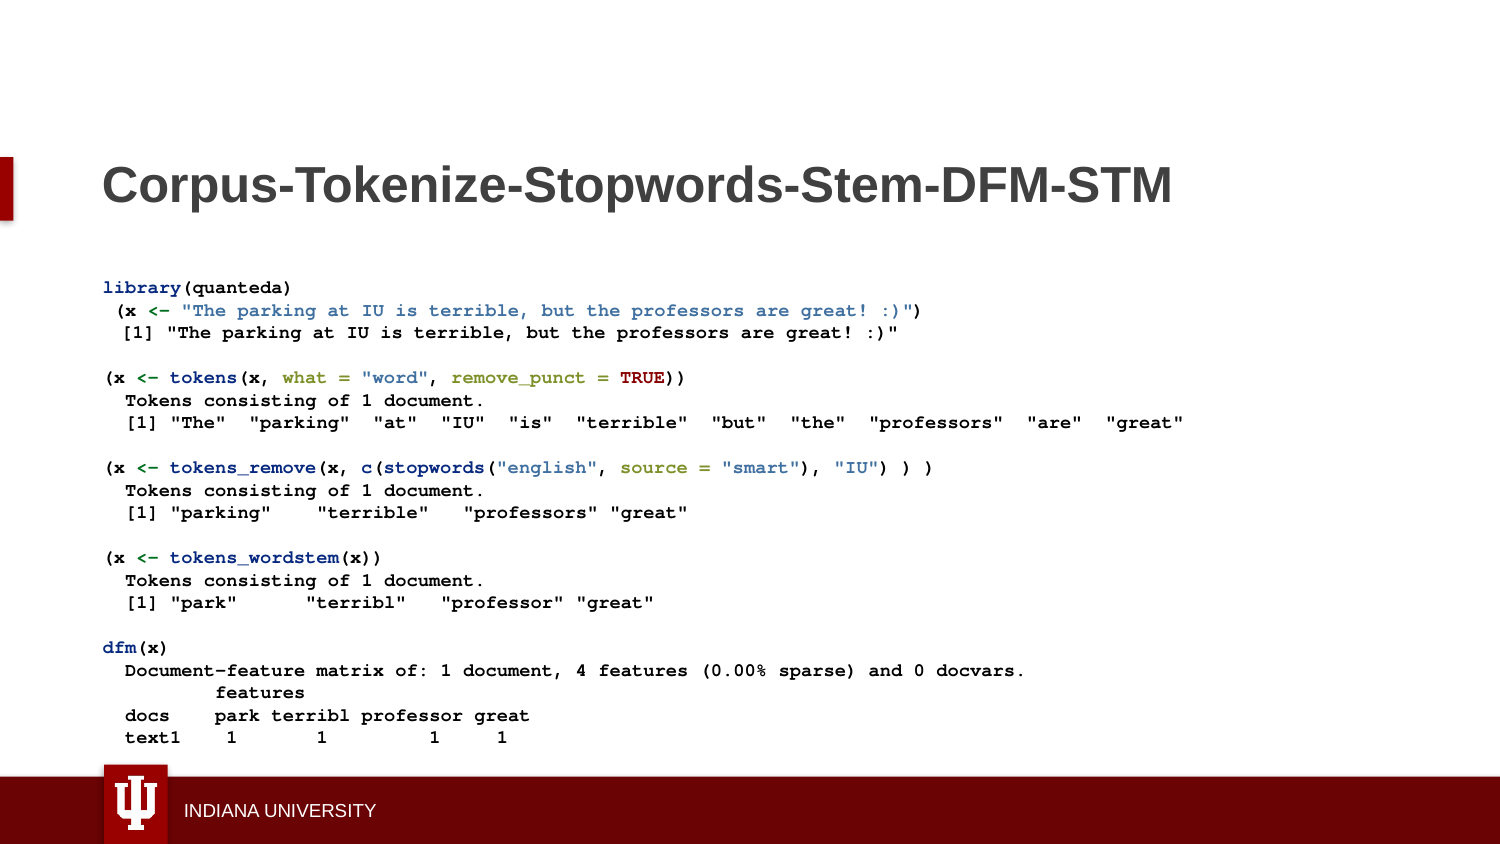

# Corpus-Tokenize-Stopwords-Stem-DFM-STM
library(quanteda)
 (x <- "The parking at IU is terrible, but the professors are great! :)")
 [1] "The parking at IU is terrible, but the professors are great! :)"

(x <- tokens(x, what = "word", remove_punct = TRUE))
  Tokens consisting of 1 document.
  [1] "The"  "parking"  "at"  "IU"  "is"  "terrible"  "but"  "the"  "professors"  "are"  "great"

(x <- tokens_remove(x, c(stopwords("english", source = "smart"), "IU") ) )
  Tokens consisting of 1 document.
  [1] "parking"    "terrible"   "professors" "great"

(x <- tokens_wordstem(x))
  Tokens consisting of 1 document.
  [1] "park"      "terribl"   "professor" "great"

dfm(x)
  Document-feature matrix of: 1 document, 4 features (0.00% sparse) and 0 docvars.
          features
  docs    park terribl professor great
  text1    1       1         1     1